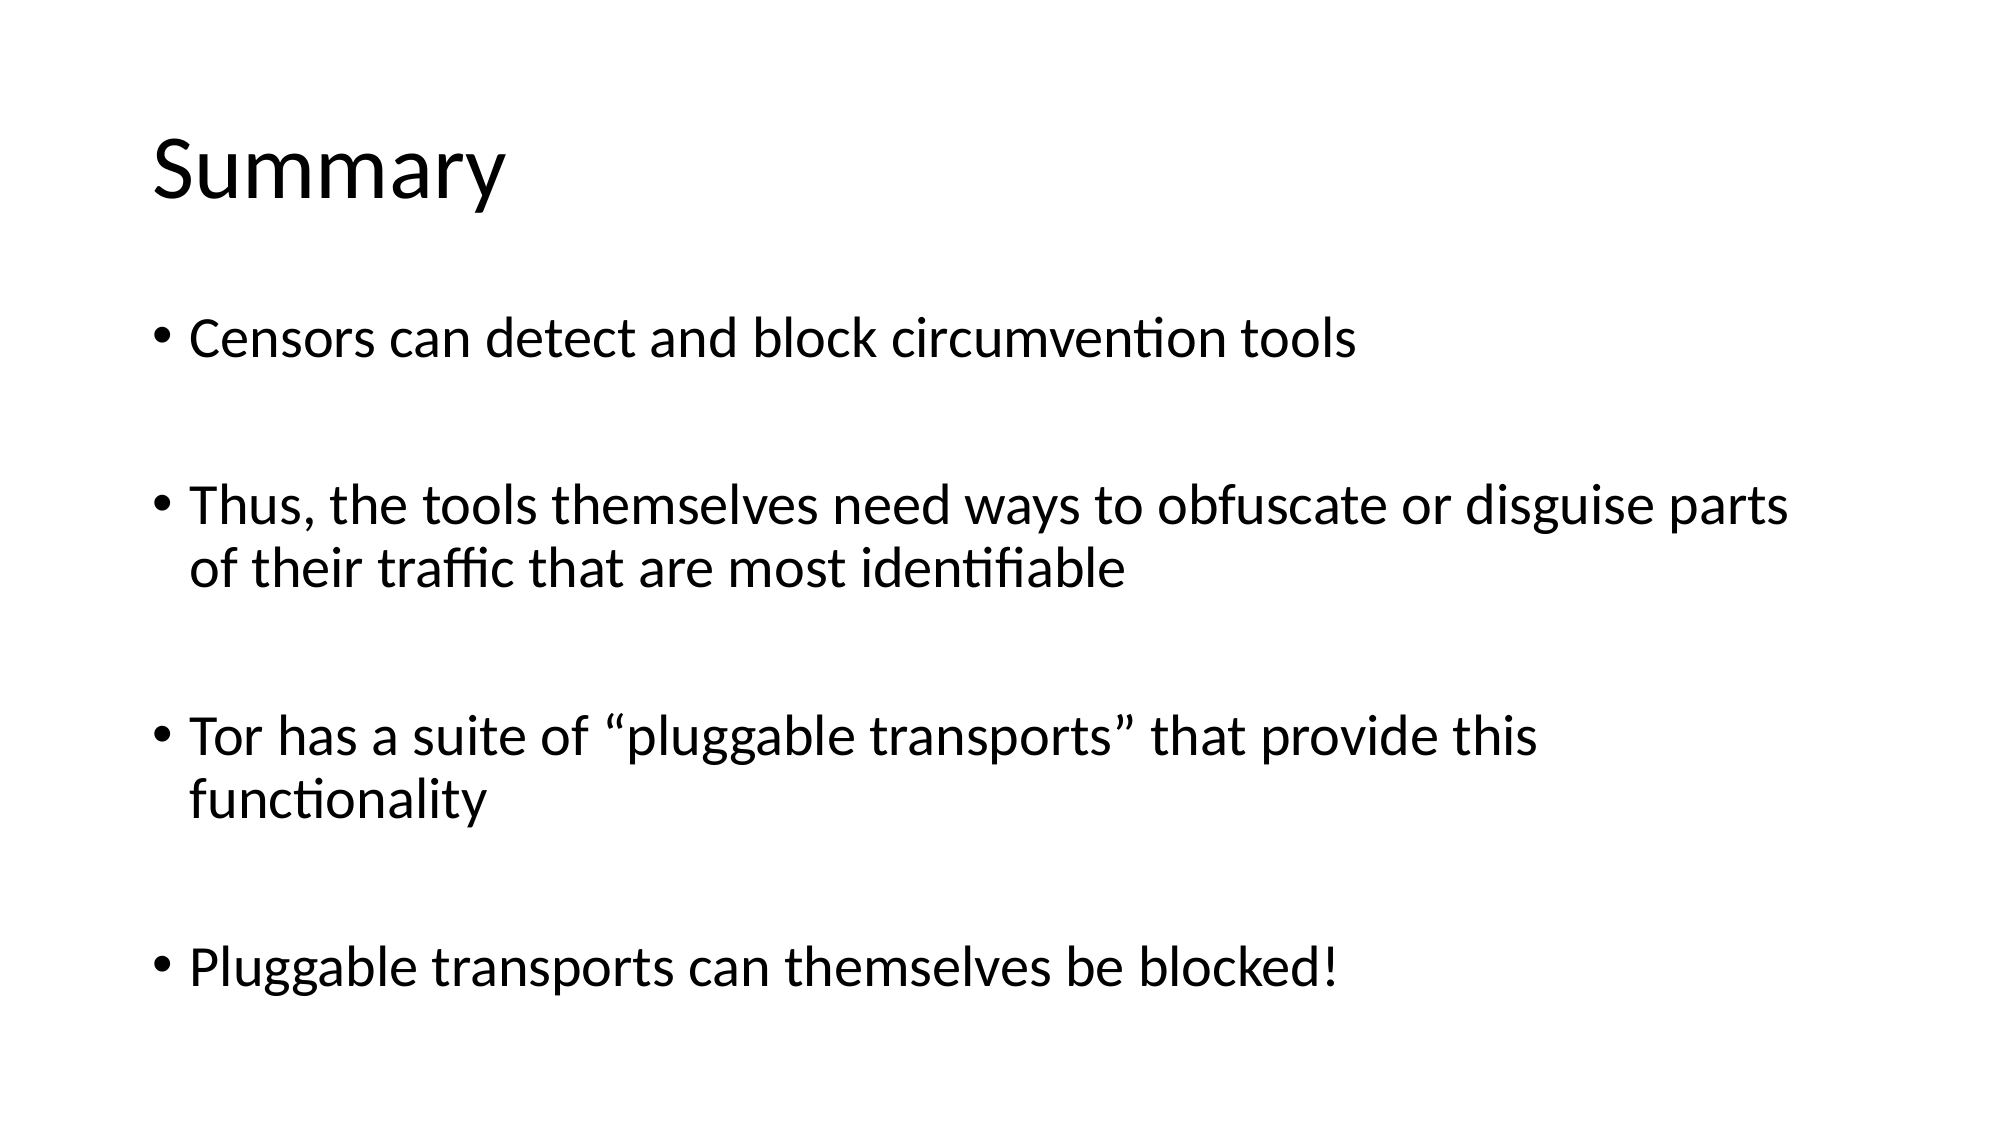

# Summary
Censors can detect and block circumvention tools

Thus, the tools themselves need ways to obfuscate or disguise parts of their traffic that are most identifiable

Tor has a suite of “pluggable transports” that provide this functionality

Pluggable transports can themselves be blocked!